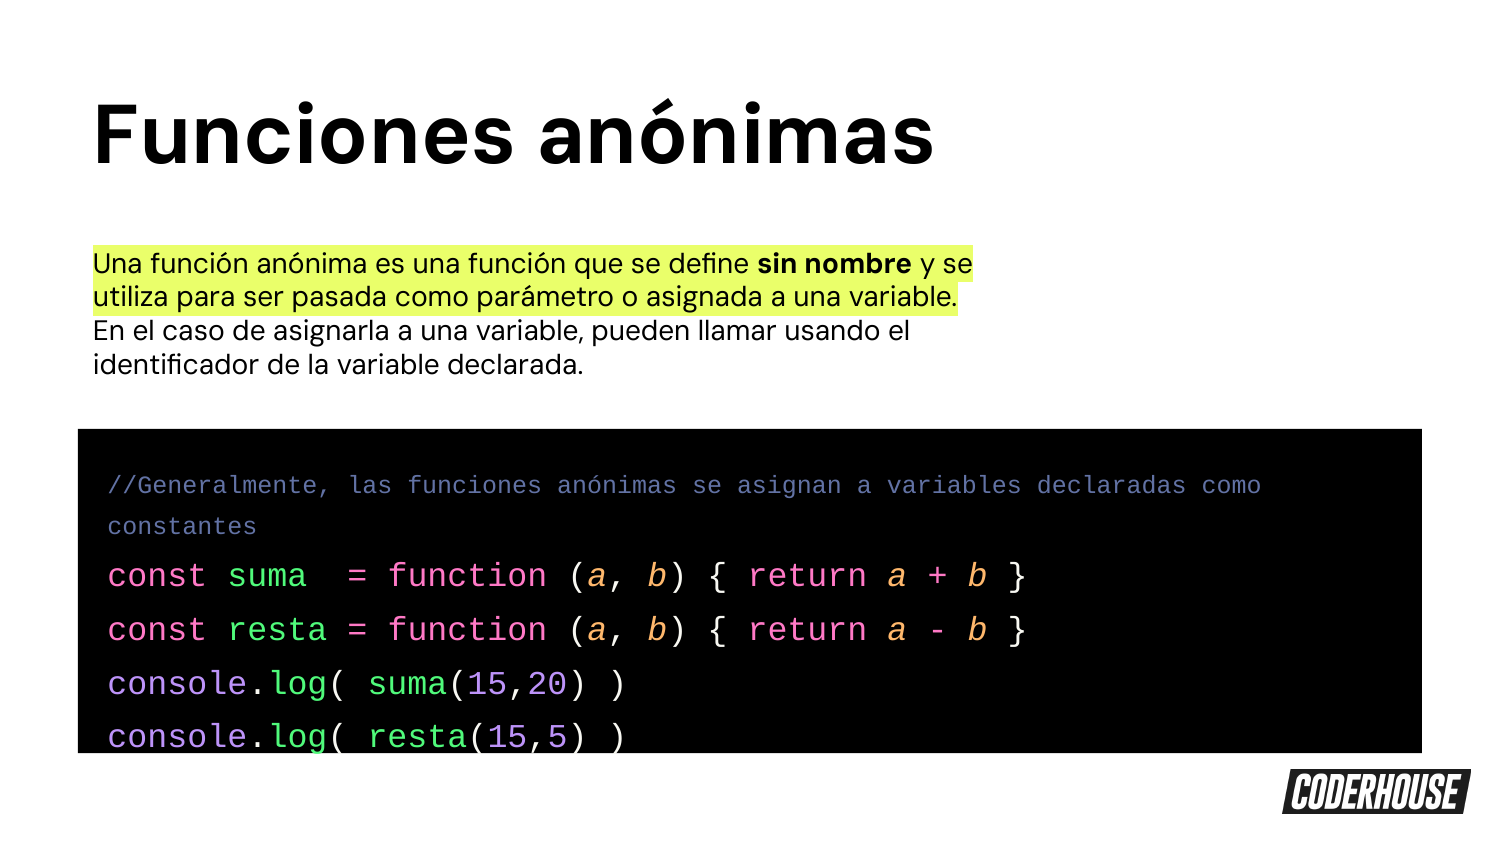

Funciones anónimas
Una función anónima es una función que se define sin nombre y se utiliza para ser pasada como parámetro o asignada a una variable. En el caso de asignarla a una variable, pueden llamar usando el identificador de la variable declarada.
//Generalmente, las funciones anónimas se asignan a variables declaradas como constantes
const suma  = function (a, b) { return a + b }
const resta = function (a, b) { return a - b }
console.log( suma(15,20) )
console.log( resta(15,5) )